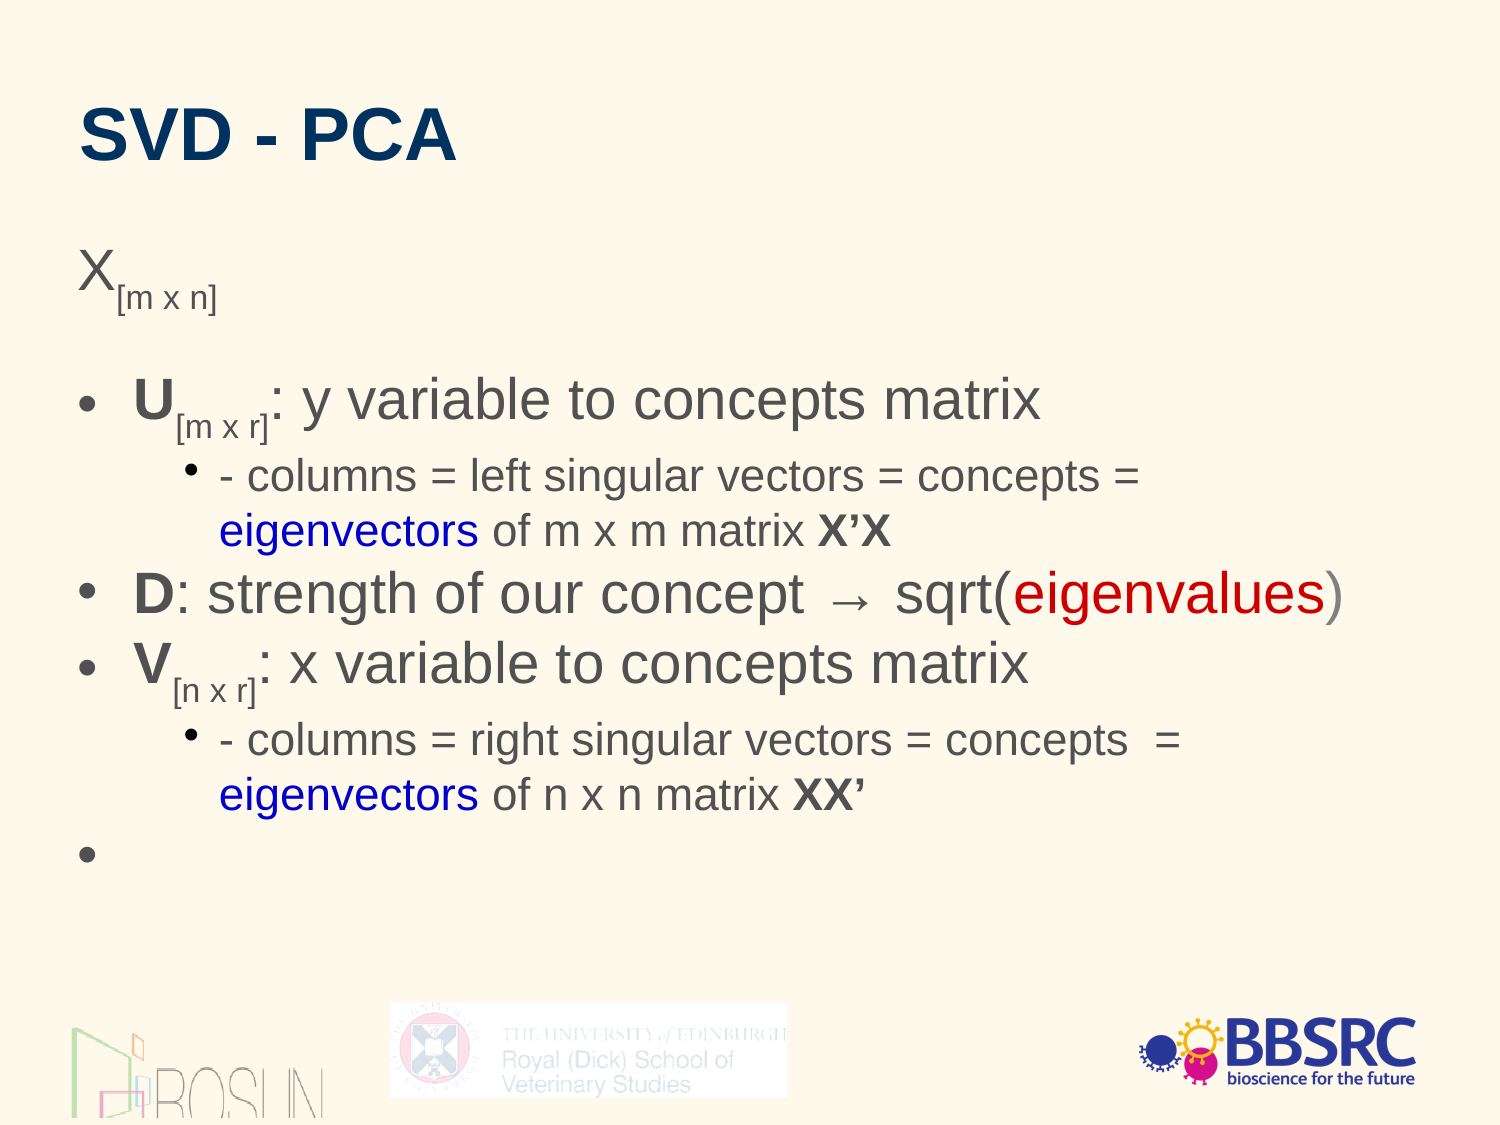

SVD - PCA
X[m x n]

U[m x r]: y variable to concepts matrix
- columns = left singular vectors = concepts = eigenvectors of m x m matrix X’X
D: strength of our concept → sqrt(eigenvalues)
V[n x r]: x variable to concepts matrix
- columns = right singular vectors = concepts  = eigenvectors of n x n matrix XX’